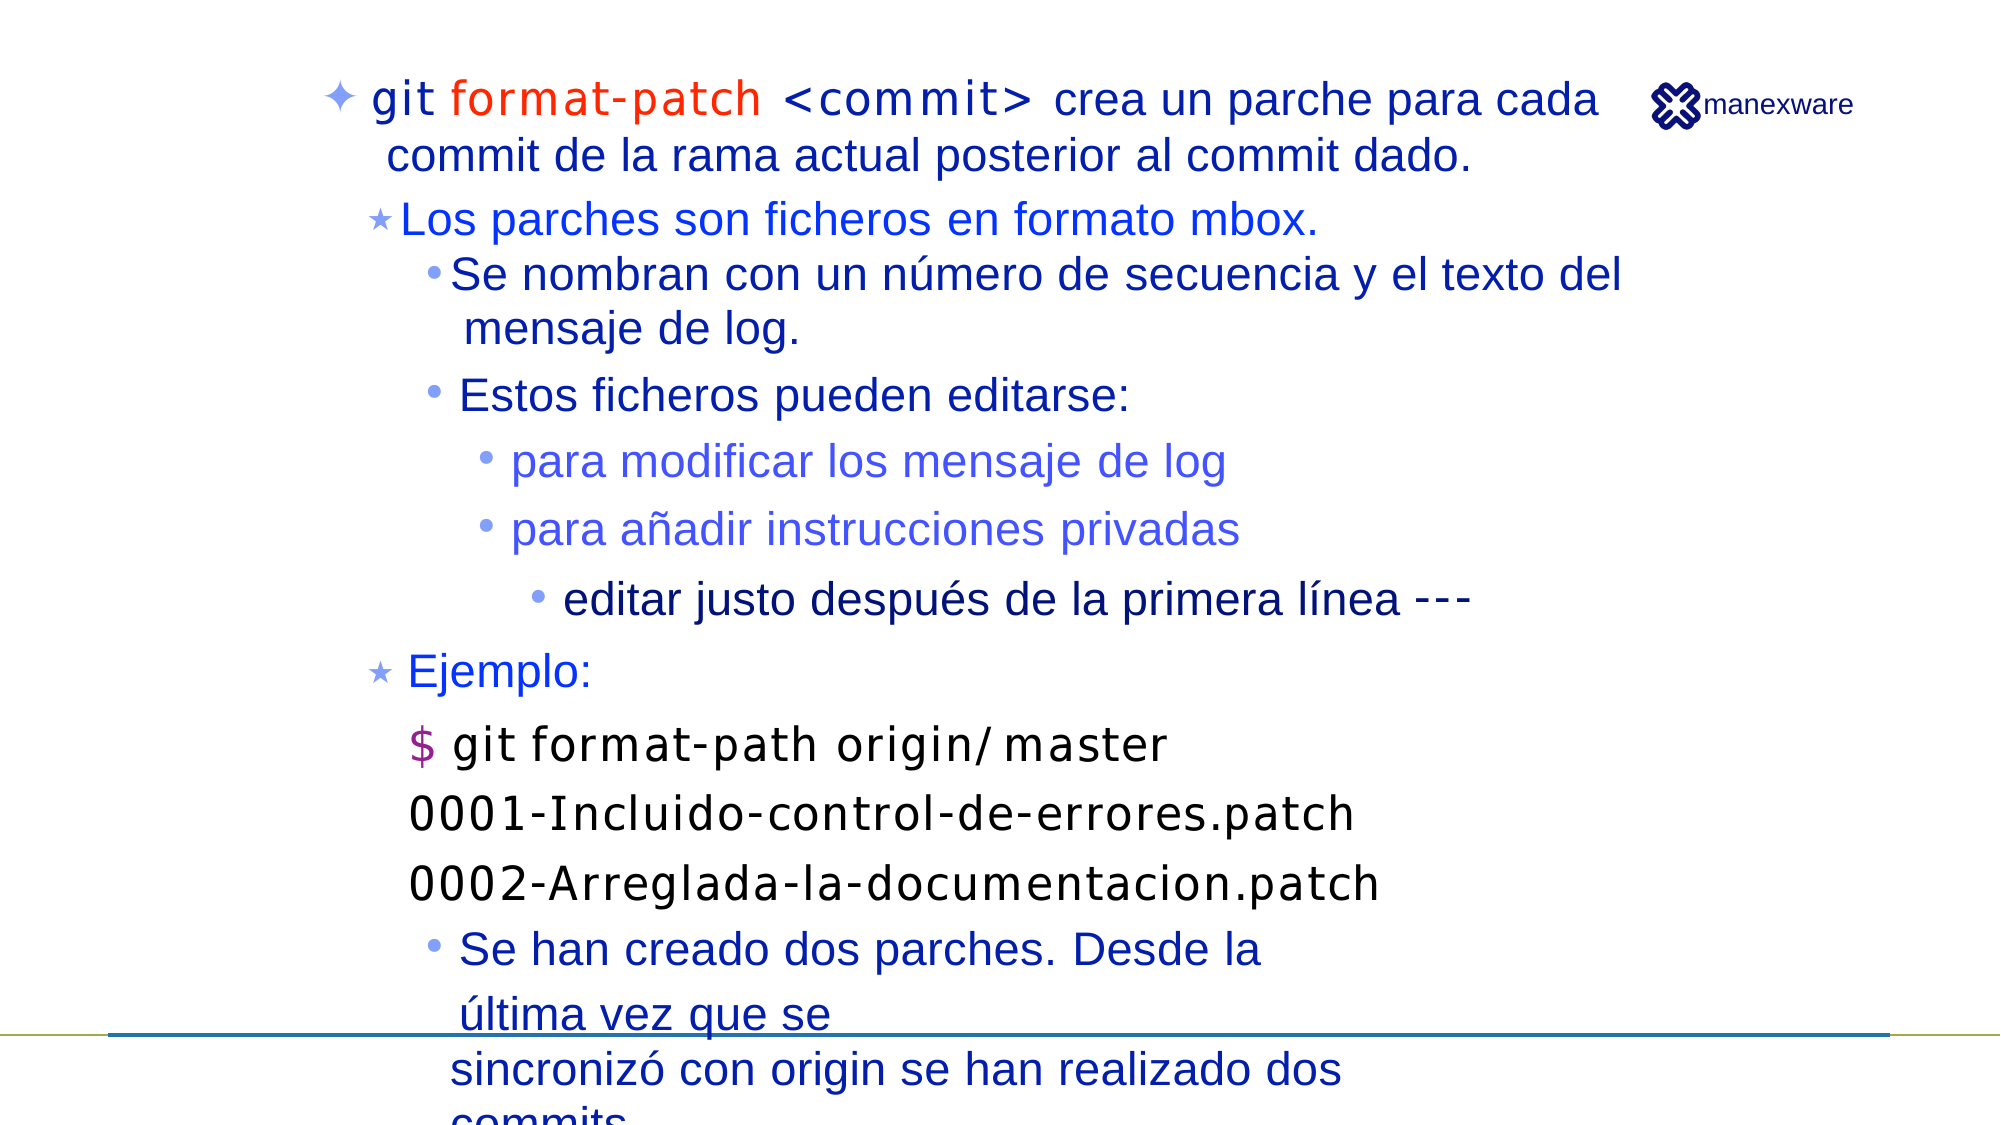

git format-patch <commit> crea un parche para cada  commit de la rama actual posterior al commit dado.
★ Los parches son ficheros en formato mbox.
Se nombran con un número de secuencia y el texto del  mensaje de log.
Estos ficheros pueden editarse:
para modificar los mensaje de log
para añadir instrucciones privadas
editar justo después de la primera línea ---
★ Ejemplo:
$ git format-path origin/master
0001-Incluido-control-de-errores.patch  0002-Arreglada-la-documentacion.patch
Se han creado dos parches. Desde la última vez que se
sincronizó con origin se han realizado dos commits.